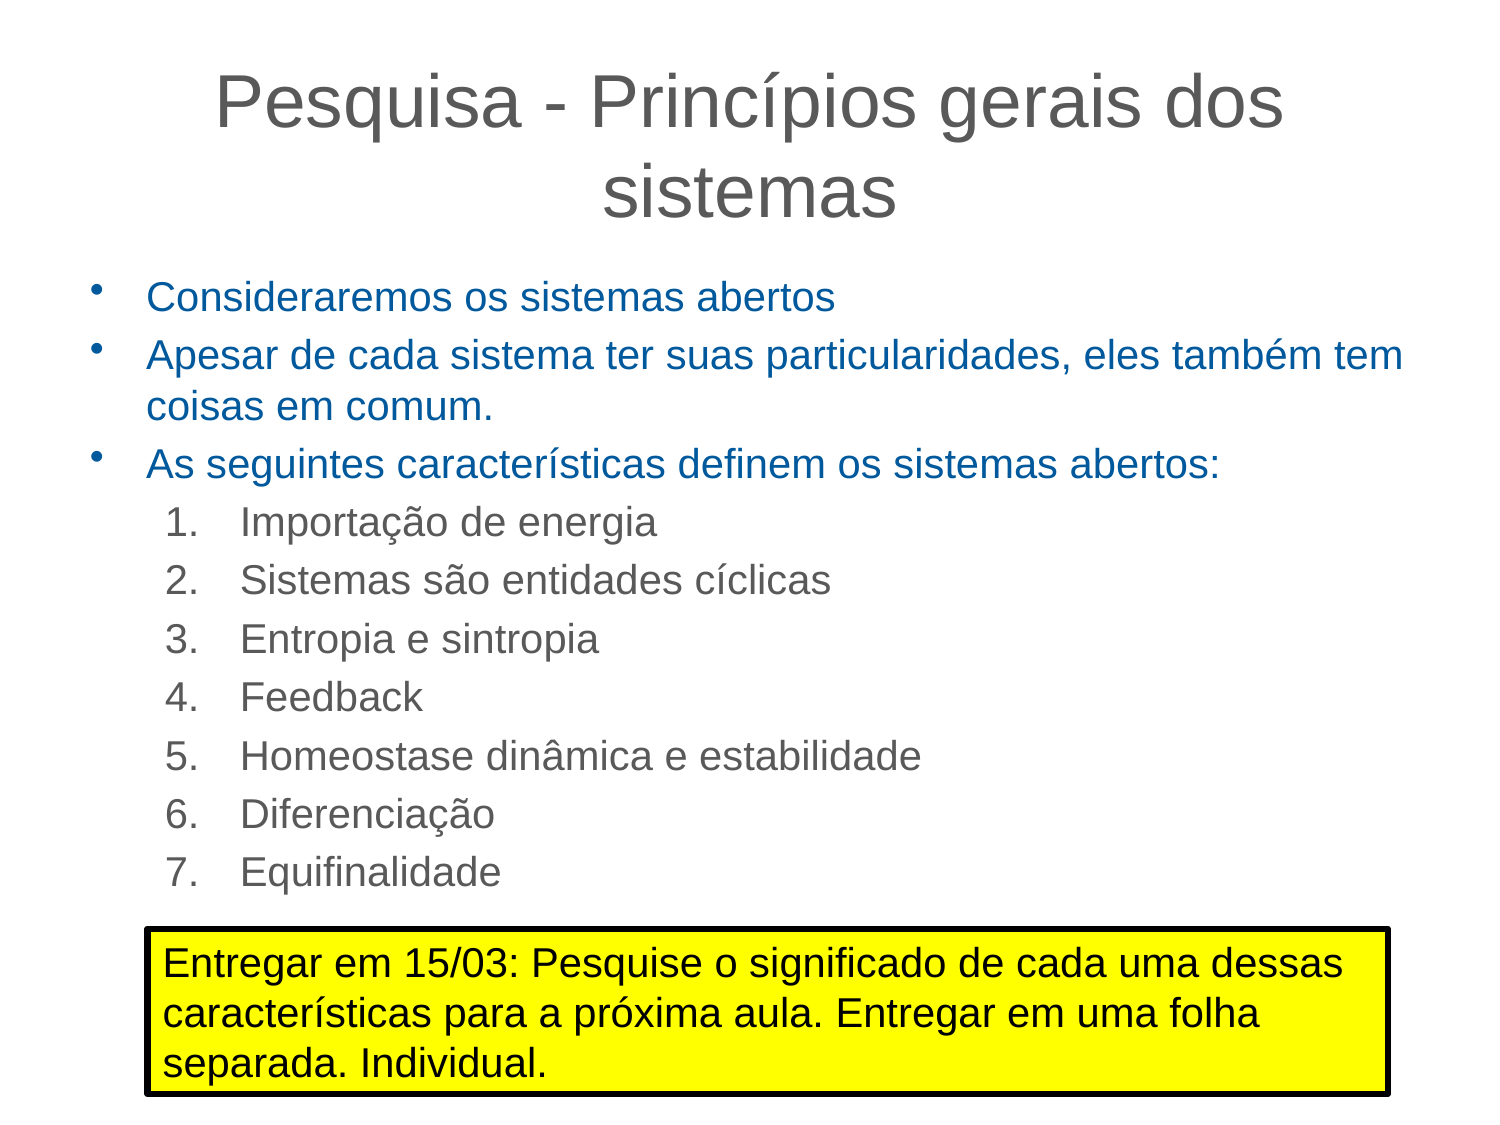

# Pesquisa - Princípios gerais dos sistemas
Consideraremos os sistemas abertos
Apesar de cada sistema ter suas particularidades, eles também tem coisas em comum.
As seguintes características definem os sistemas abertos:
Importação de energia
Sistemas são entidades cíclicas
Entropia e sintropia
Feedback
Homeostase dinâmica e estabilidade
Diferenciação
Equifinalidade

Entregar em 15/03: Pesquise o significado de cada uma dessas características para a próxima aula. Entregar em uma folha separada. Individual.